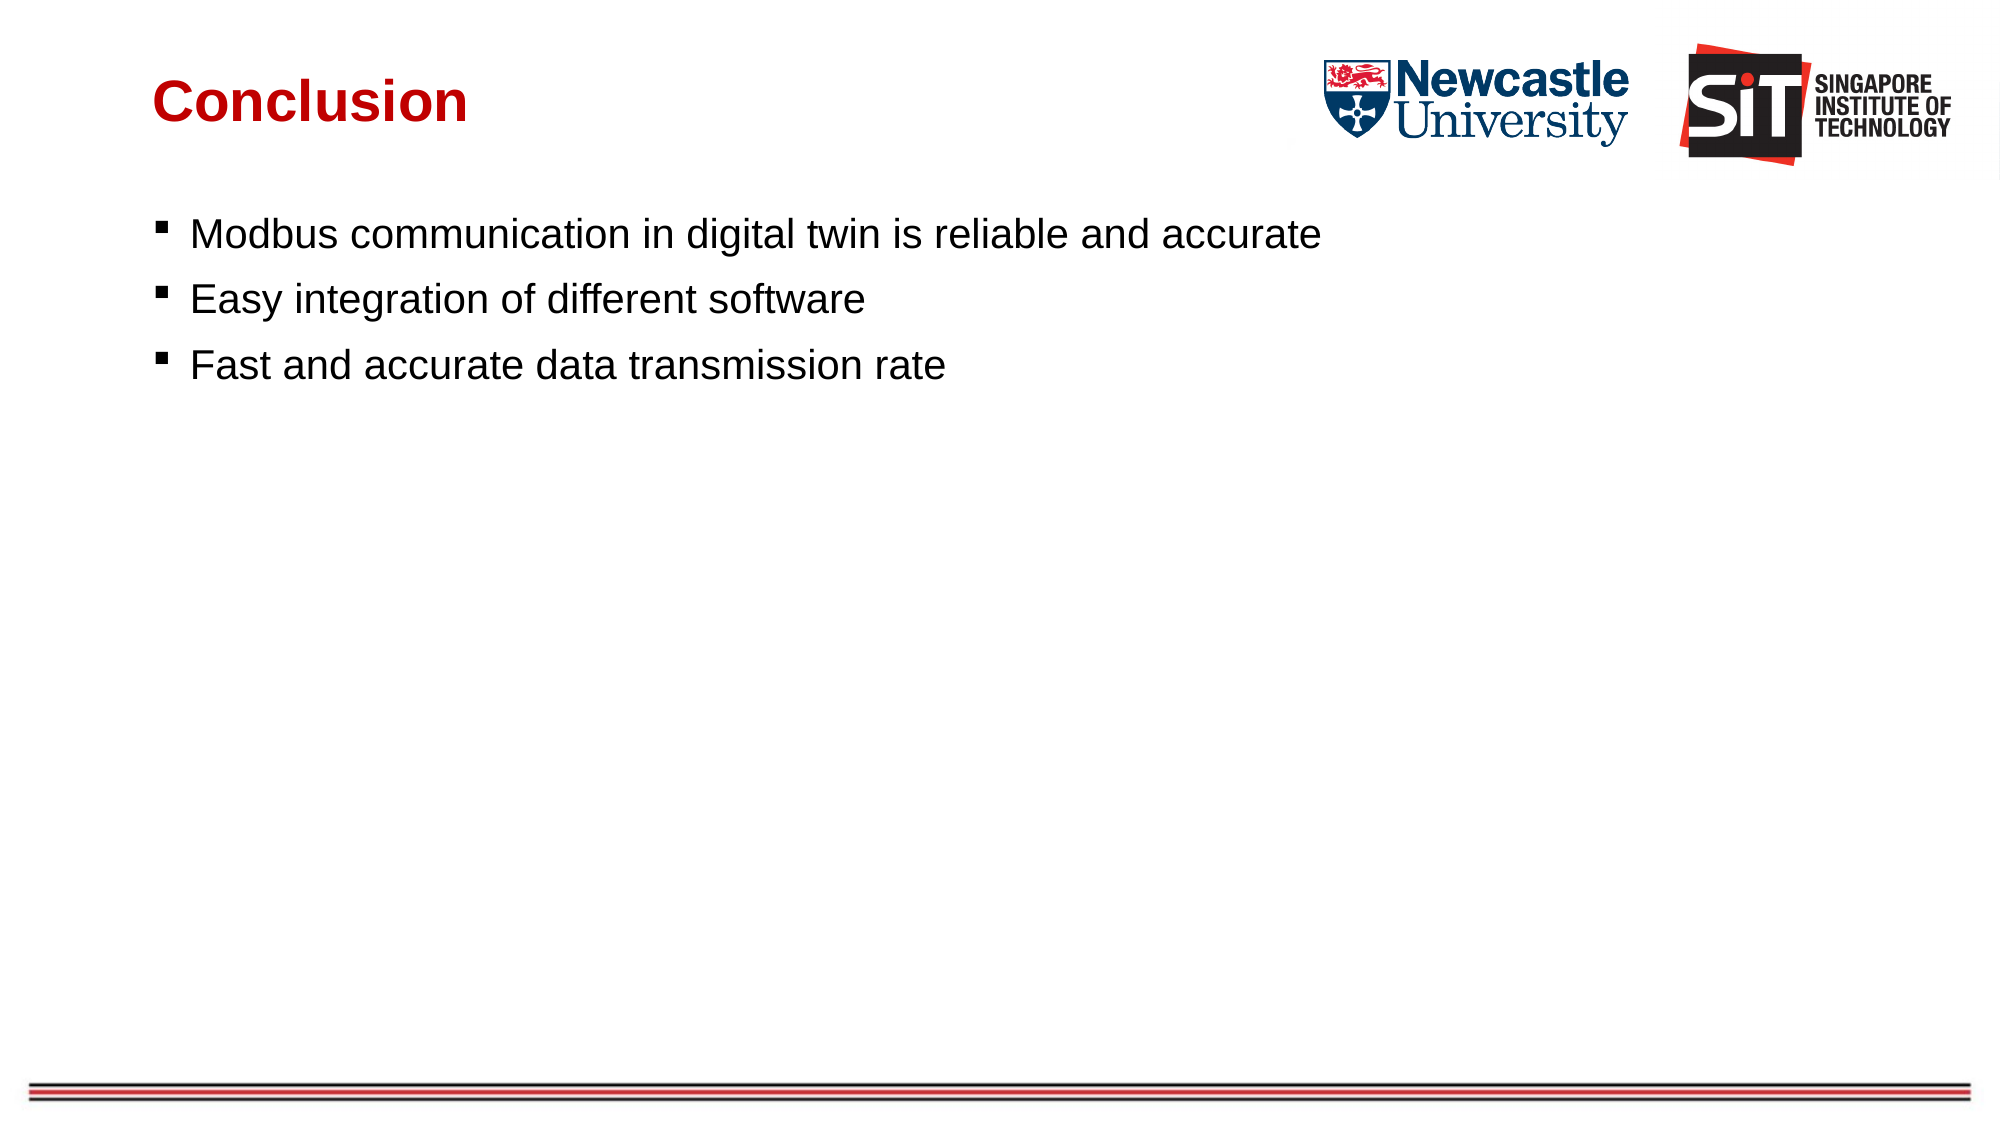

# Conclusion
Modbus communication in digital twin is reliable and accurate
Easy integration of different software
Fast and accurate data transmission rate